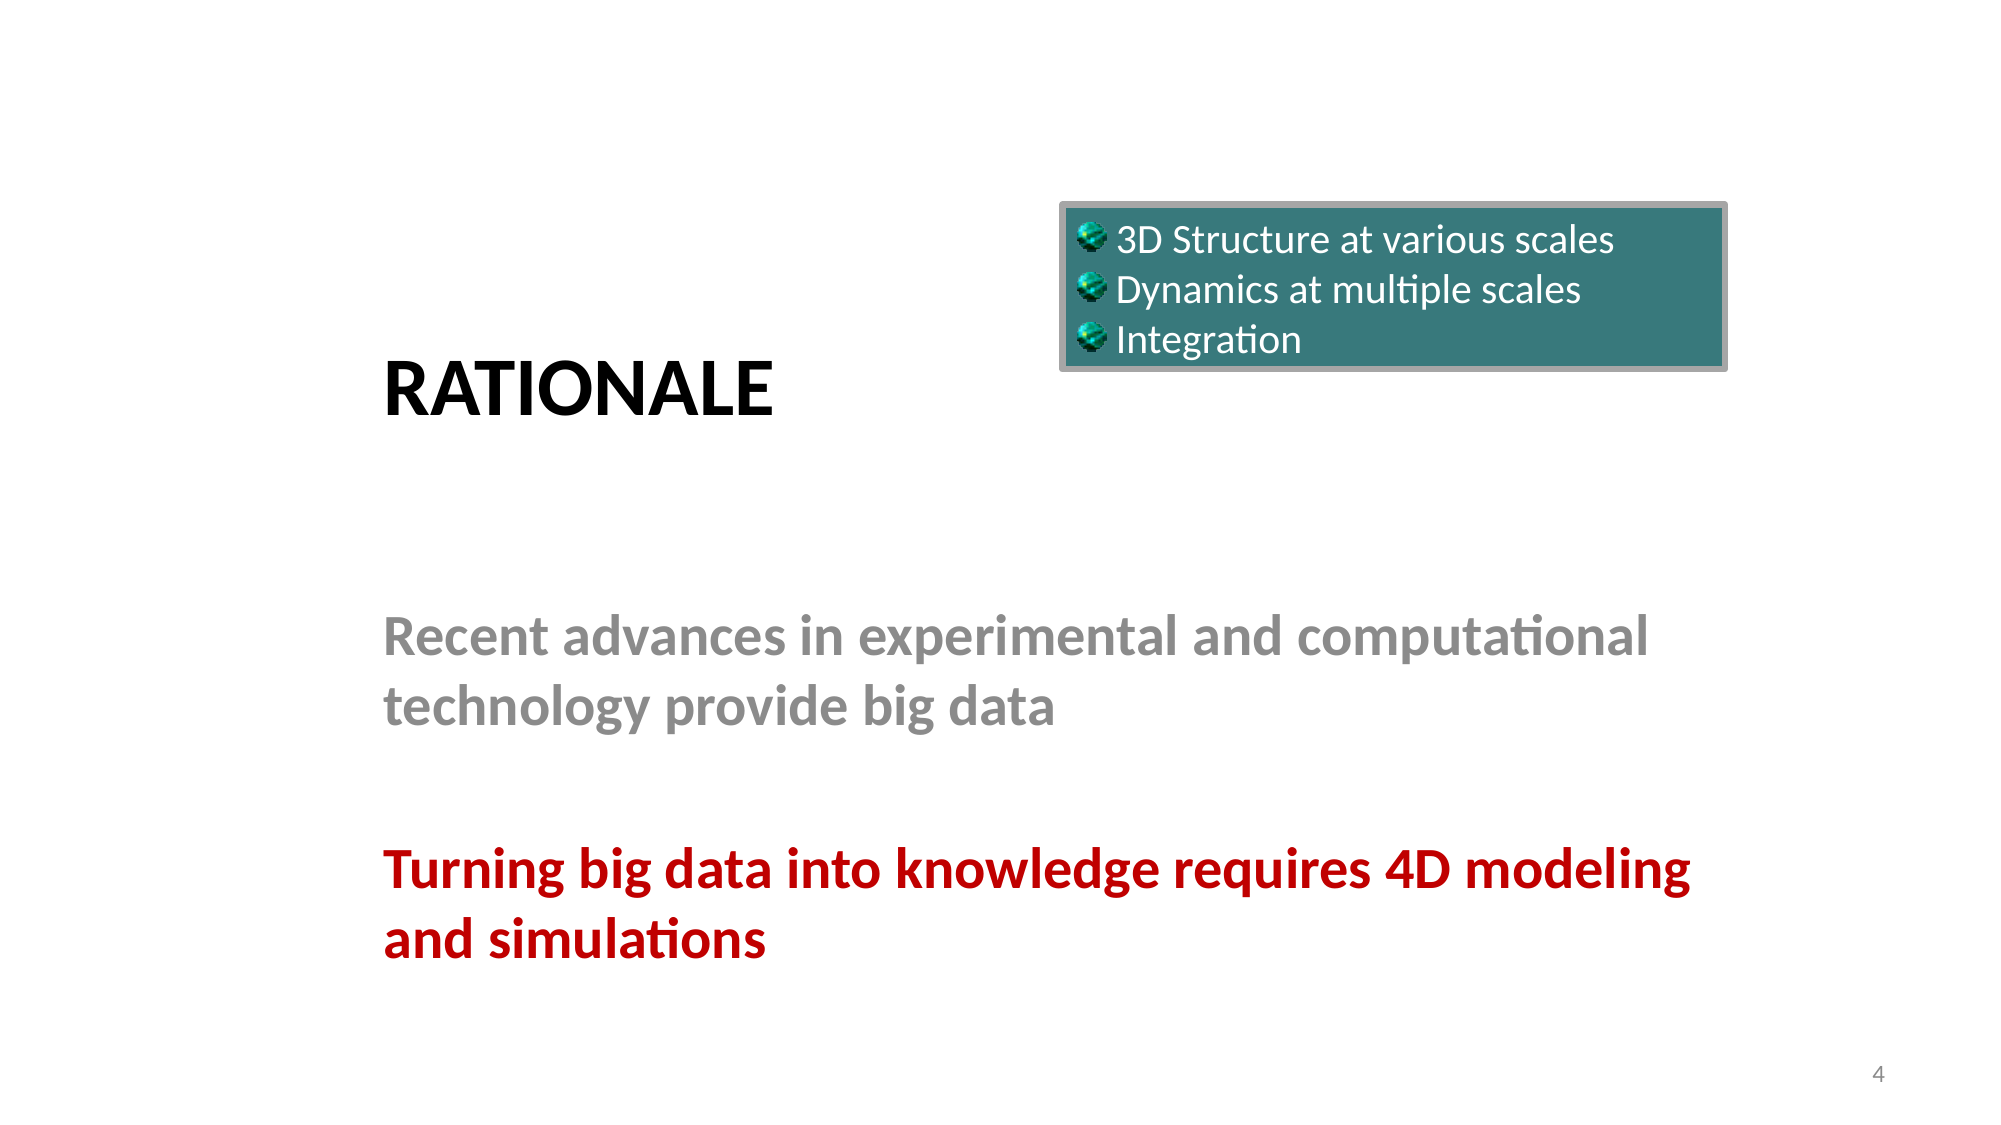

3D Structure at various scales
 Dynamics at multiple scales
 Integration
# Rationale
Recent advances in experimental and computational technology provide big data

Turning big data into knowledge requires 4D modeling and simulations

4